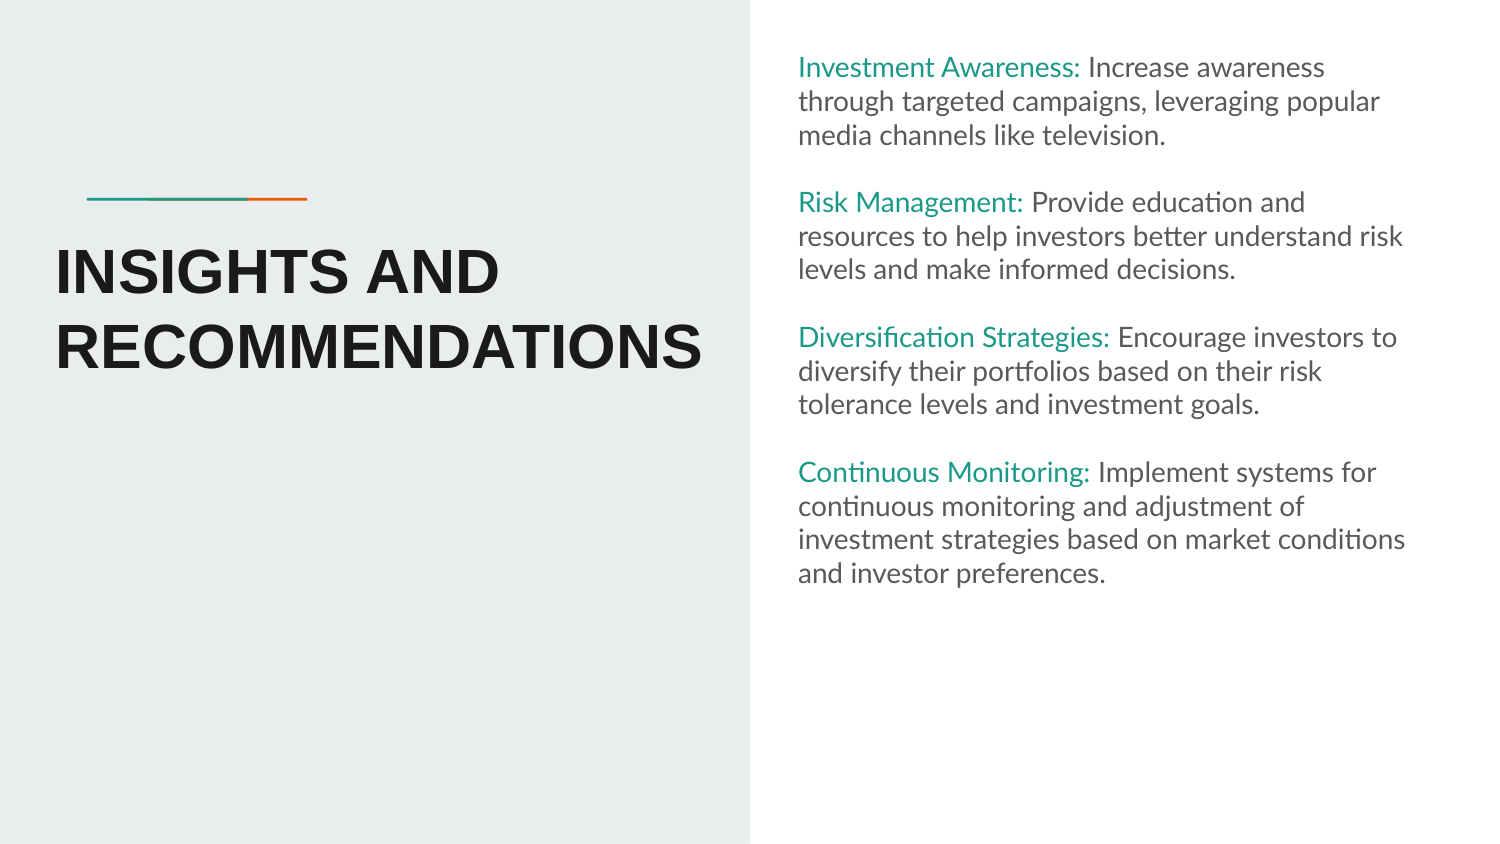

Investment Awareness: Increase awareness through targeted campaigns, leveraging popular media channels like television.

Risk Management: Provide education and resources to help investors better understand risk levels and make informed decisions.

Diversification Strategies: Encourage investors to diversify their portfolios based on their risk tolerance levels and investment goals.

Continuous Monitoring: Implement systems for continuous monitoring and adjustment of investment strategies based on market conditions and investor preferences.

# INSIGHTS AND RECOMMENDATIONS
1